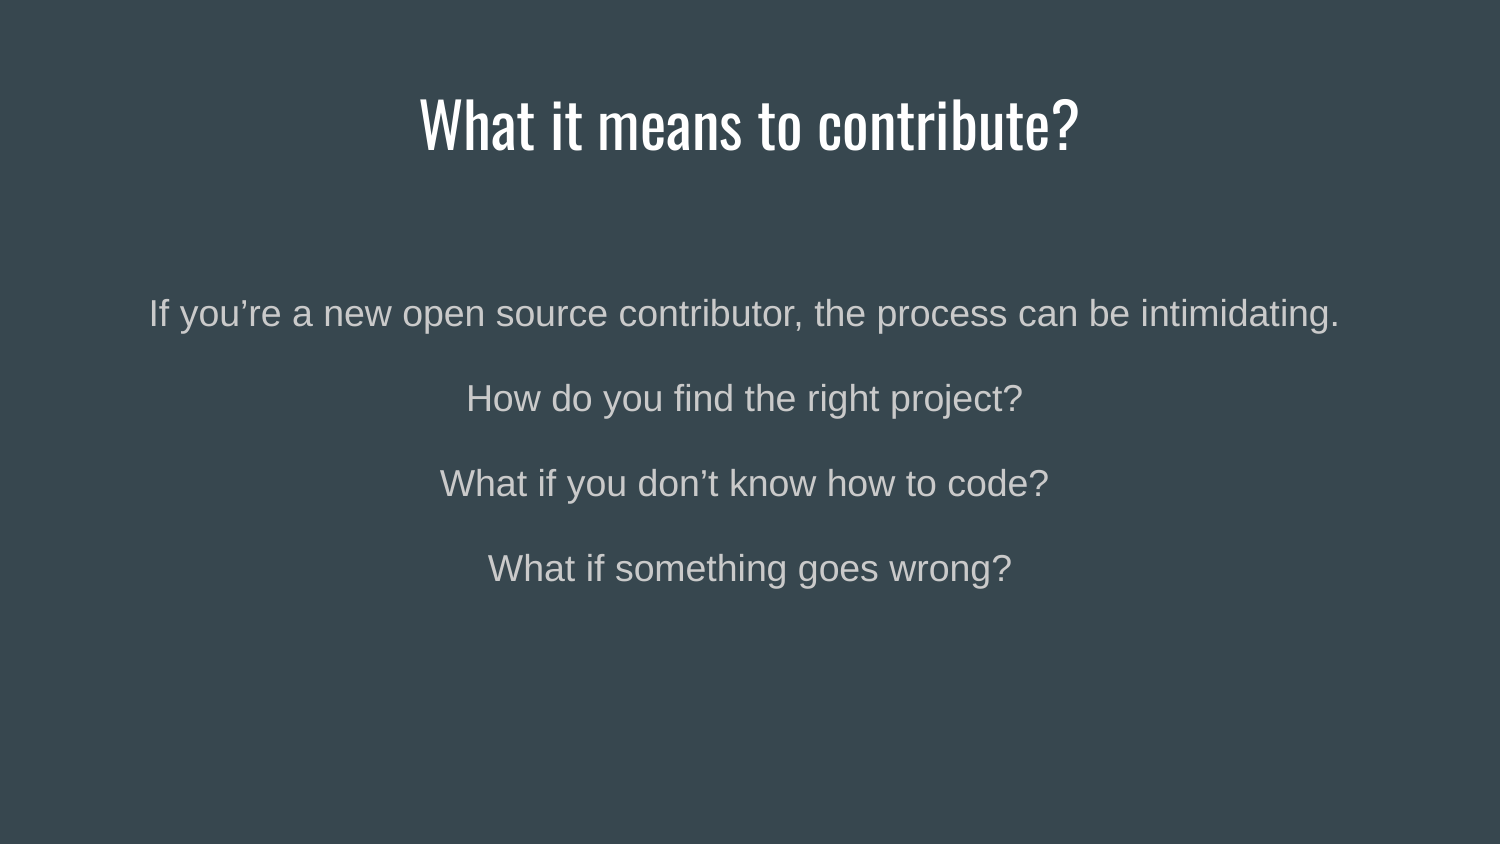

# What it means to contribute?

If you’re a new open source contributor, the process can be intimidating.
How do you find the right project?
What if you don’t know how to code?
What if something goes wrong?